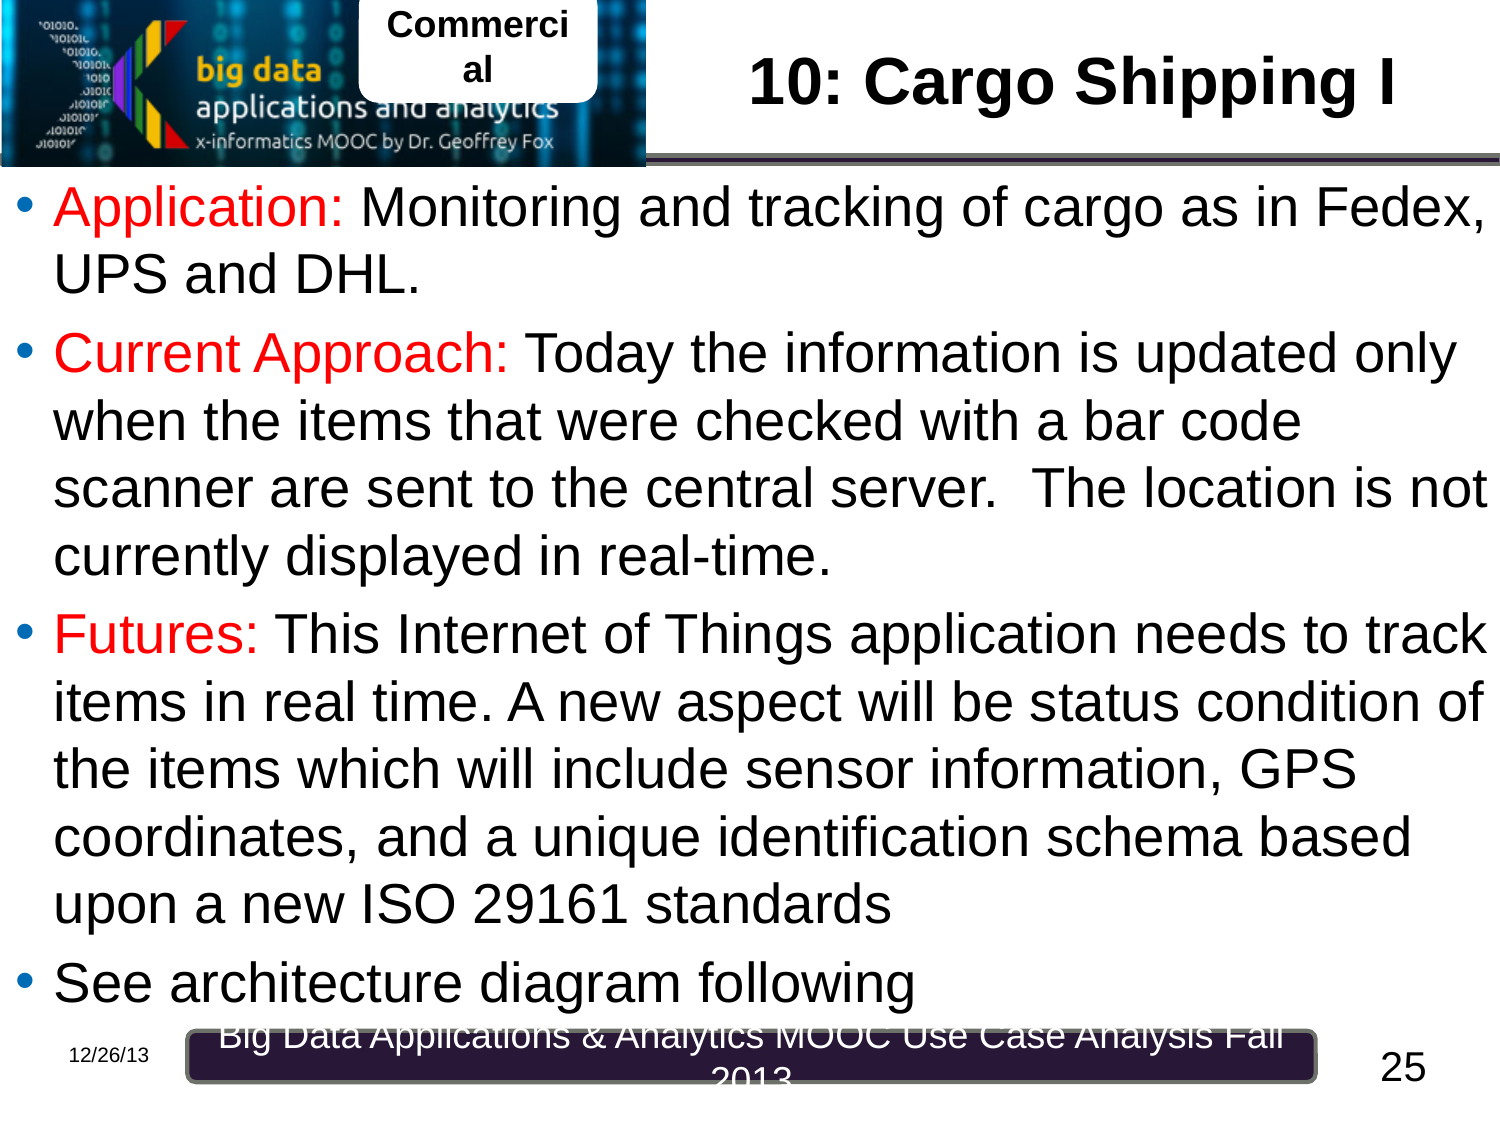

Commercial
# 10: Cargo Shipping I
Application: Monitoring and tracking of cargo as in Fedex, UPS and DHL.
Current Approach: Today the information is updated only when the items that were checked with a bar code scanner are sent to the central server.  The location is not currently displayed in real-time.
Futures: This Internet of Things application needs to track items in real time. A new aspect will be status condition of the items which will include sensor information, GPS coordinates, and a unique identification schema based upon a new ISO 29161 standards
See architecture diagram following
25